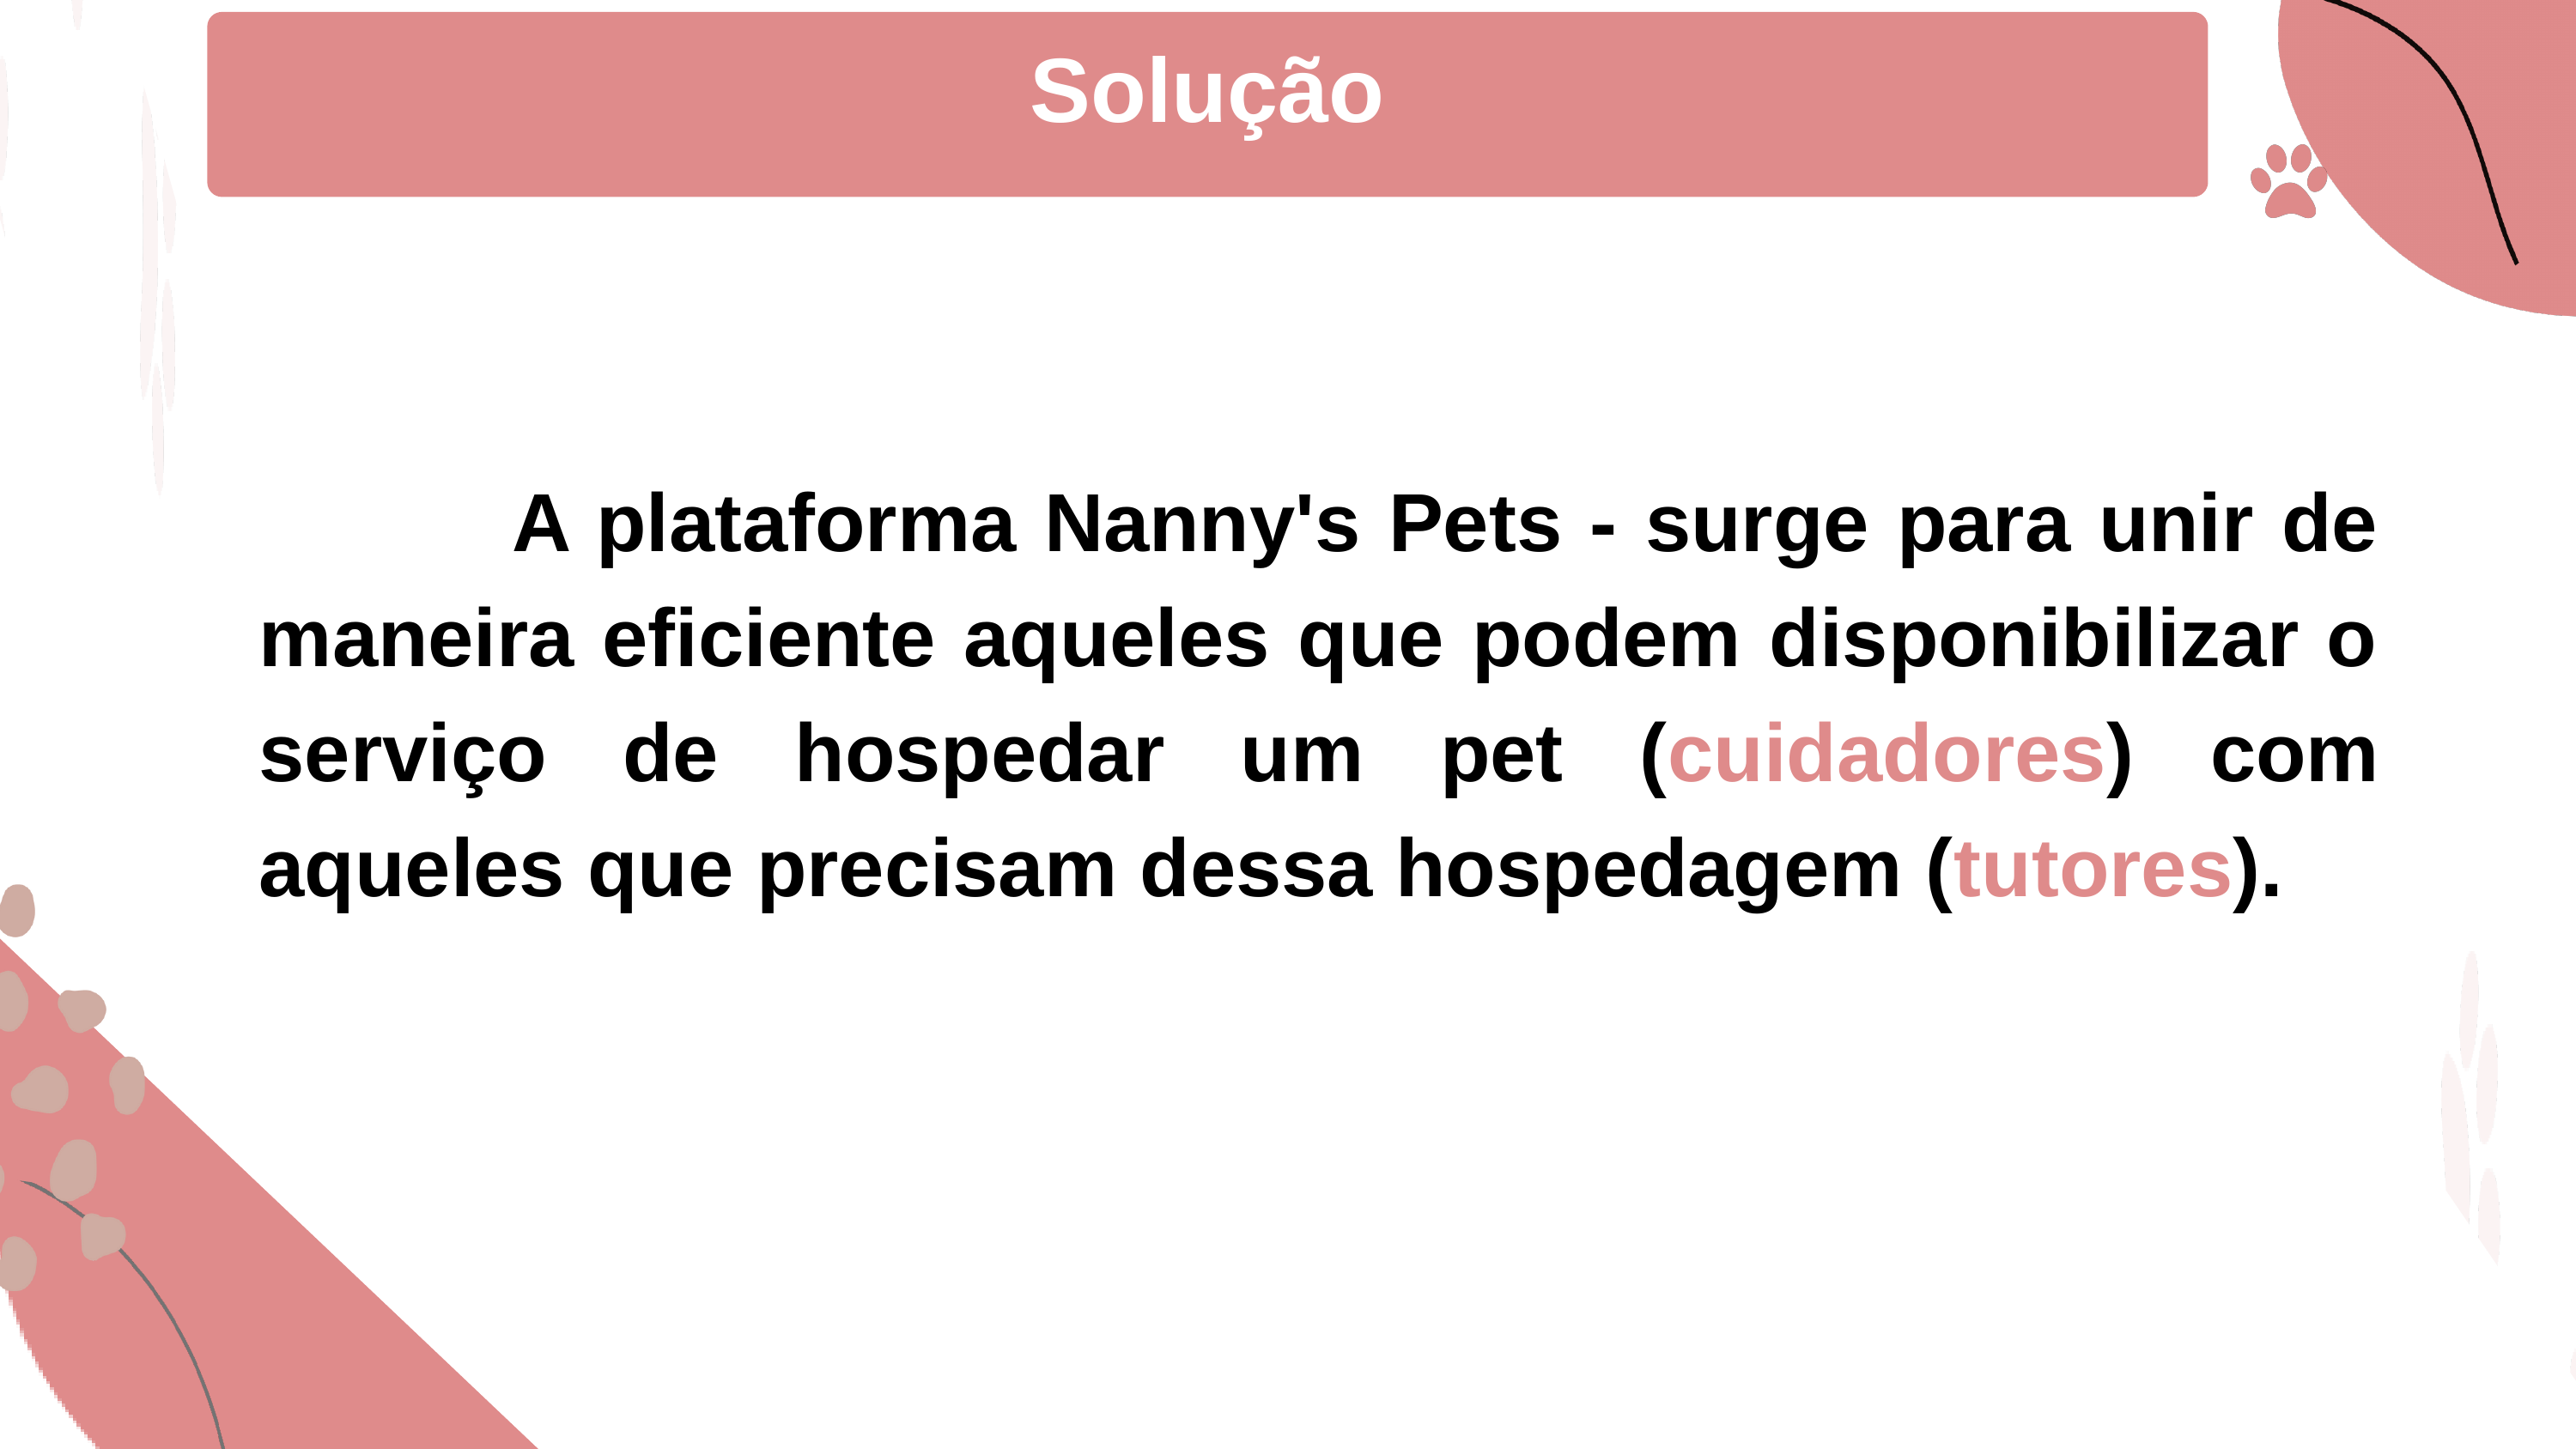

Solução

         A plataforma Nanny's Pets - surge para unir de maneira eficiente aqueles que podem disponibilizar o serviço de hospedar um pet (cuidadores) com aqueles que precisam dessa hospedagem (tutores).